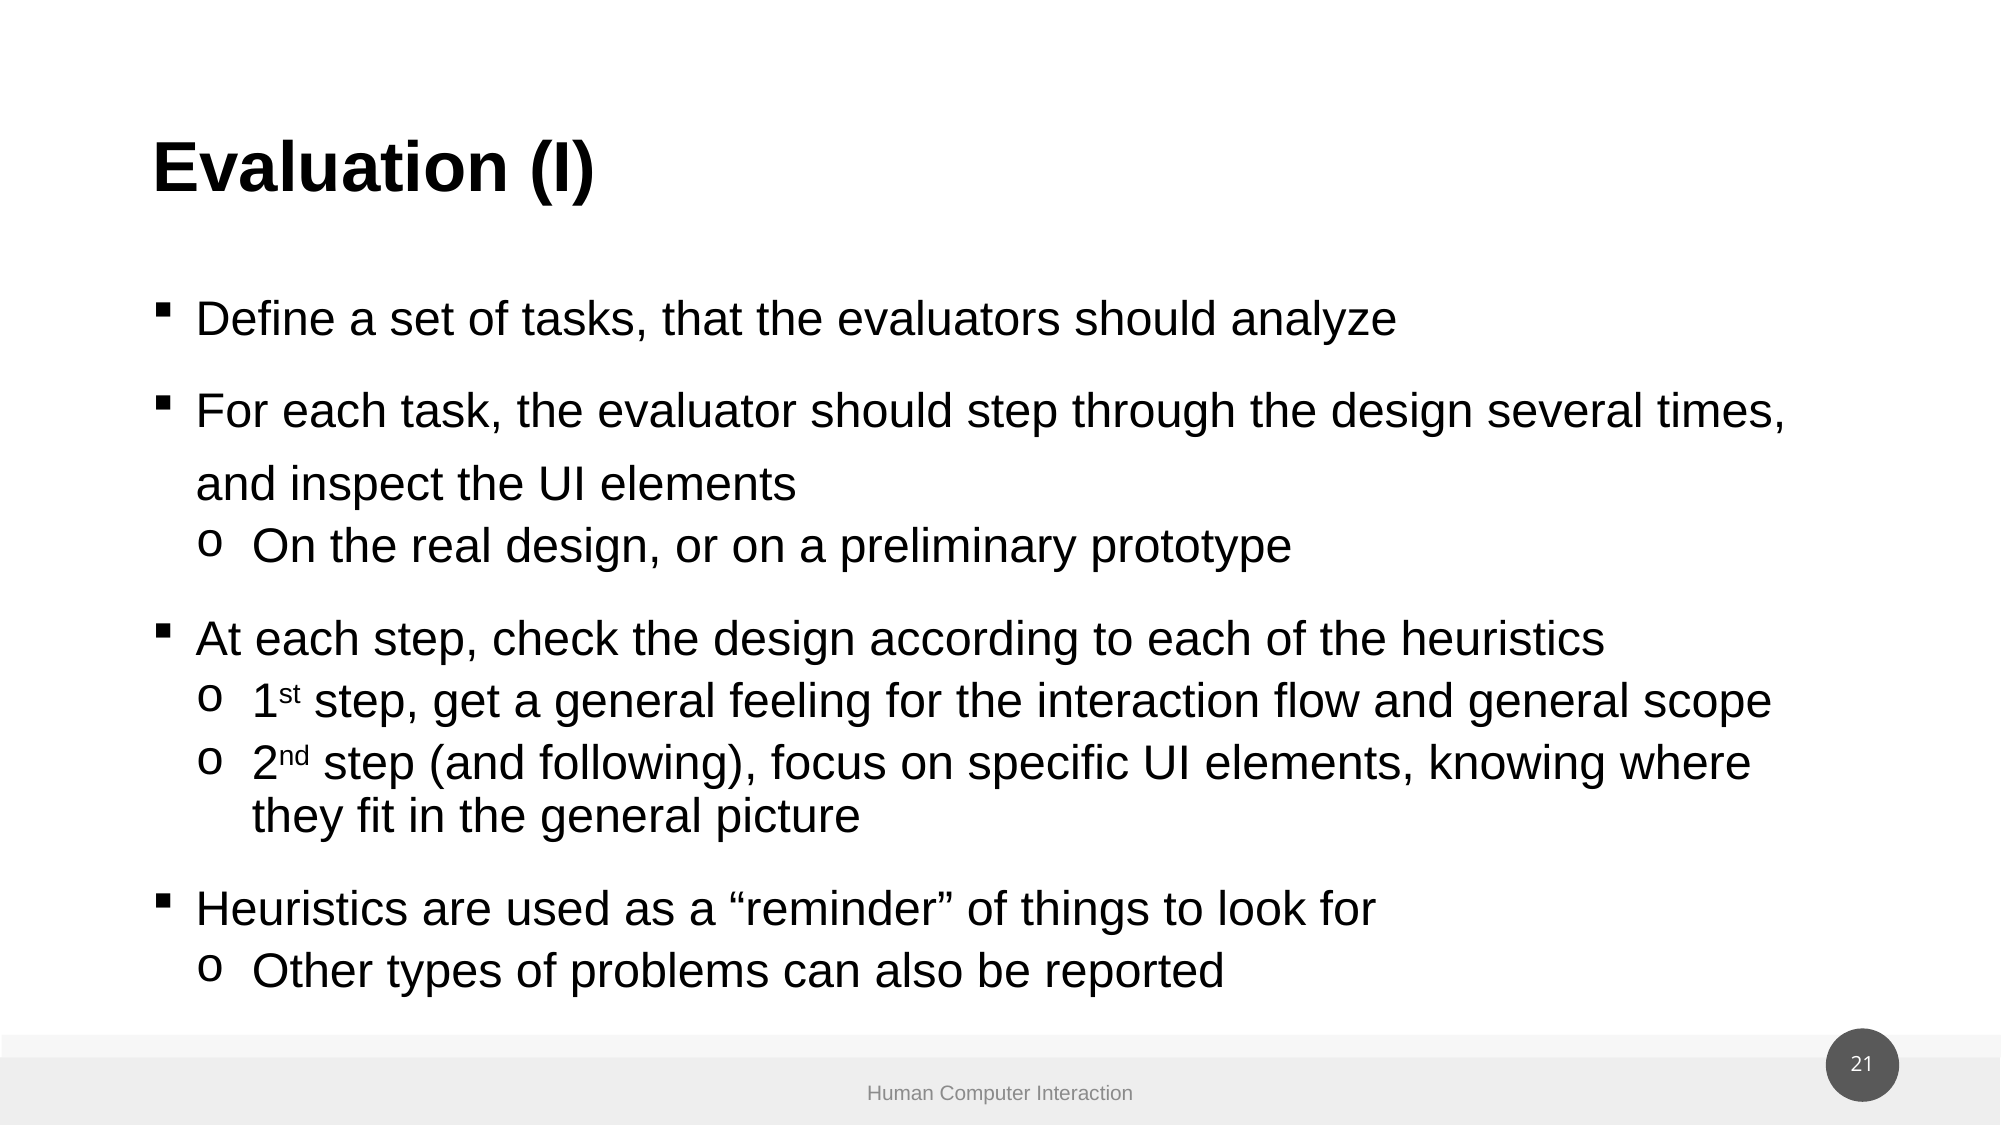

# Evaluation (I)
Define a set of tasks, that the evaluators should analyze
For each task, the evaluator should step through the design several times, and inspect the UI elements
On the real design, or on a preliminary prototype
At each step, check the design according to each of the heuristics
1st step, get a general feeling for the interaction flow and general scope
2nd step (and following), focus on specific UI elements, knowing where they fit in the general picture
Heuristics are used as a “reminder” of things to look for
Other types of problems can also be reported
Human Computer Interaction